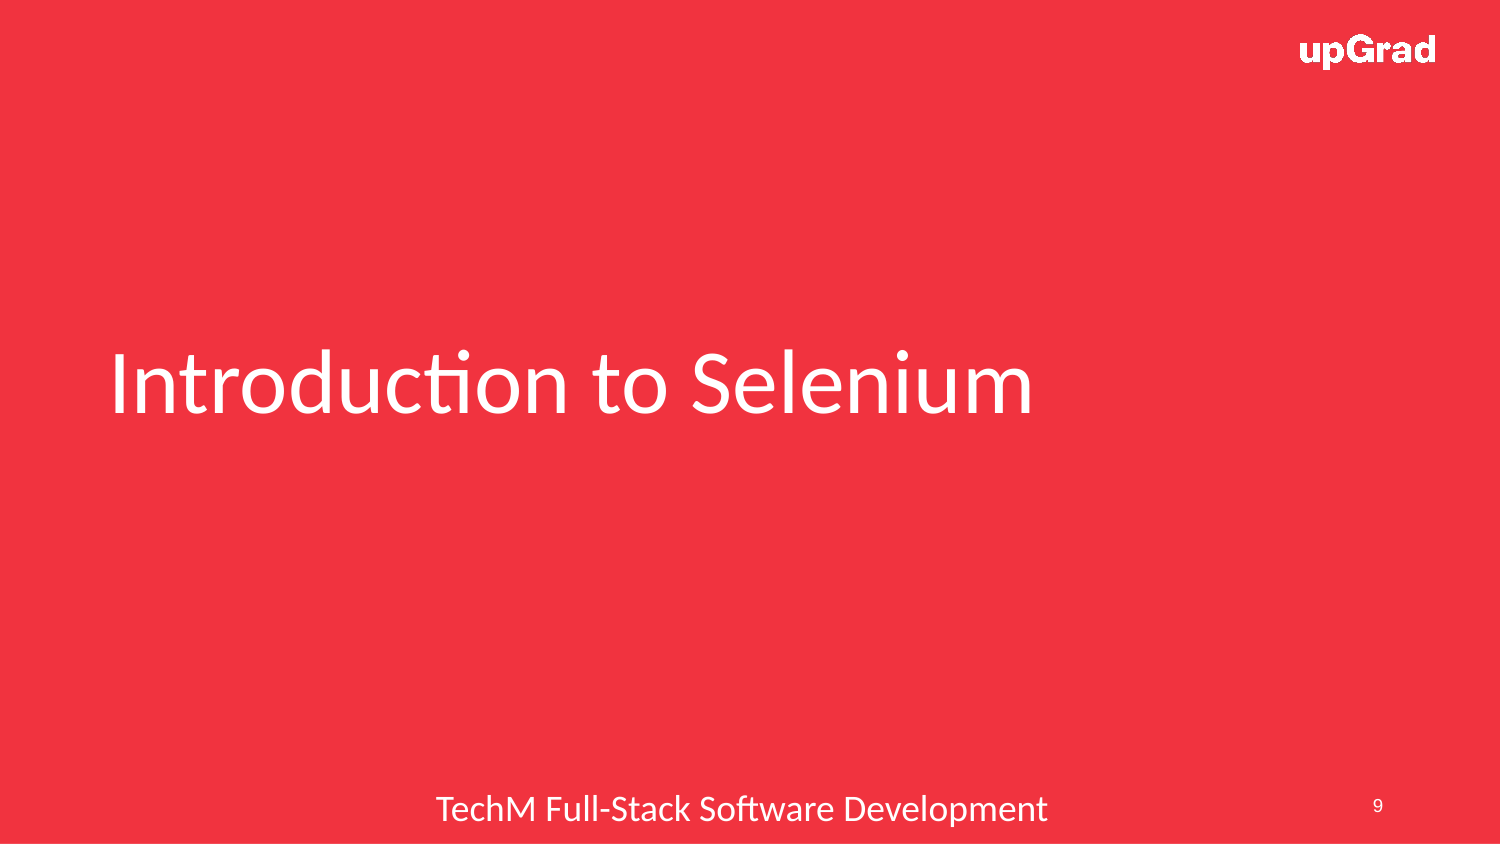

Introduction to Selenium
9
TechM Full-Stack Software Development